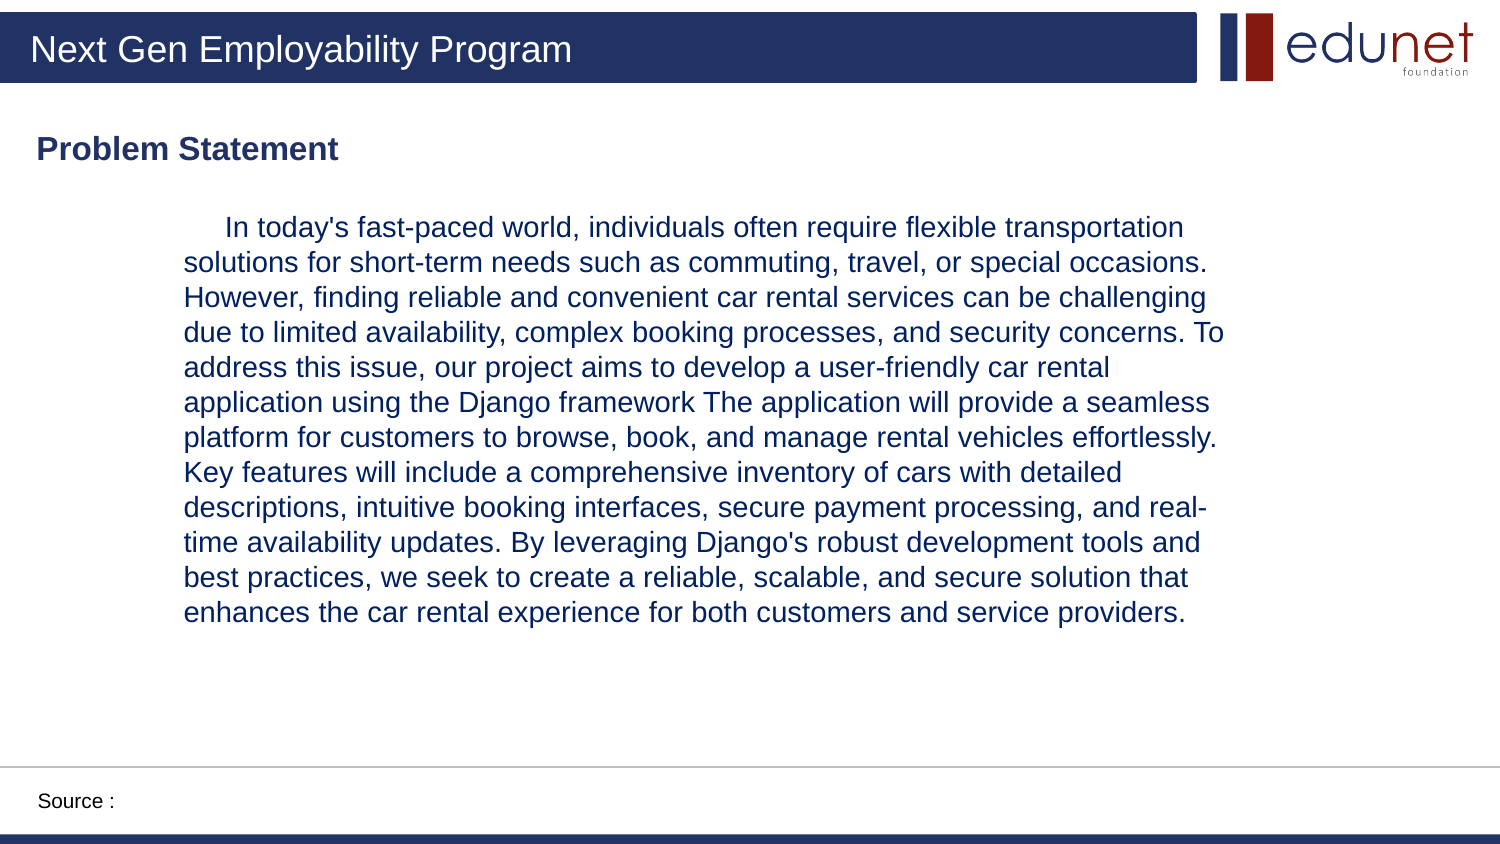

Problem Statement
     In today's fast-paced world, individuals often require flexible transportation solutions for short-term needs such as commuting, travel, or special occasions. However, finding reliable and convenient car rental services can be challenging due to limited availability, complex booking processes, and security concerns. To address this issue, our project aims to develop a user-friendly car rental application using the Django framework The application will provide a seamless platform for customers to browse, book, and manage rental vehicles effortlessly. Key features will include a comprehensive inventory of cars with detailed descriptions, intuitive booking interfaces, secure payment processing, and real-time availability updates. By leveraging Django's robust development tools and best practices, we seek to create a reliable, scalable, and secure solution that enhances the car rental experience for both customers and service providers.
Source :